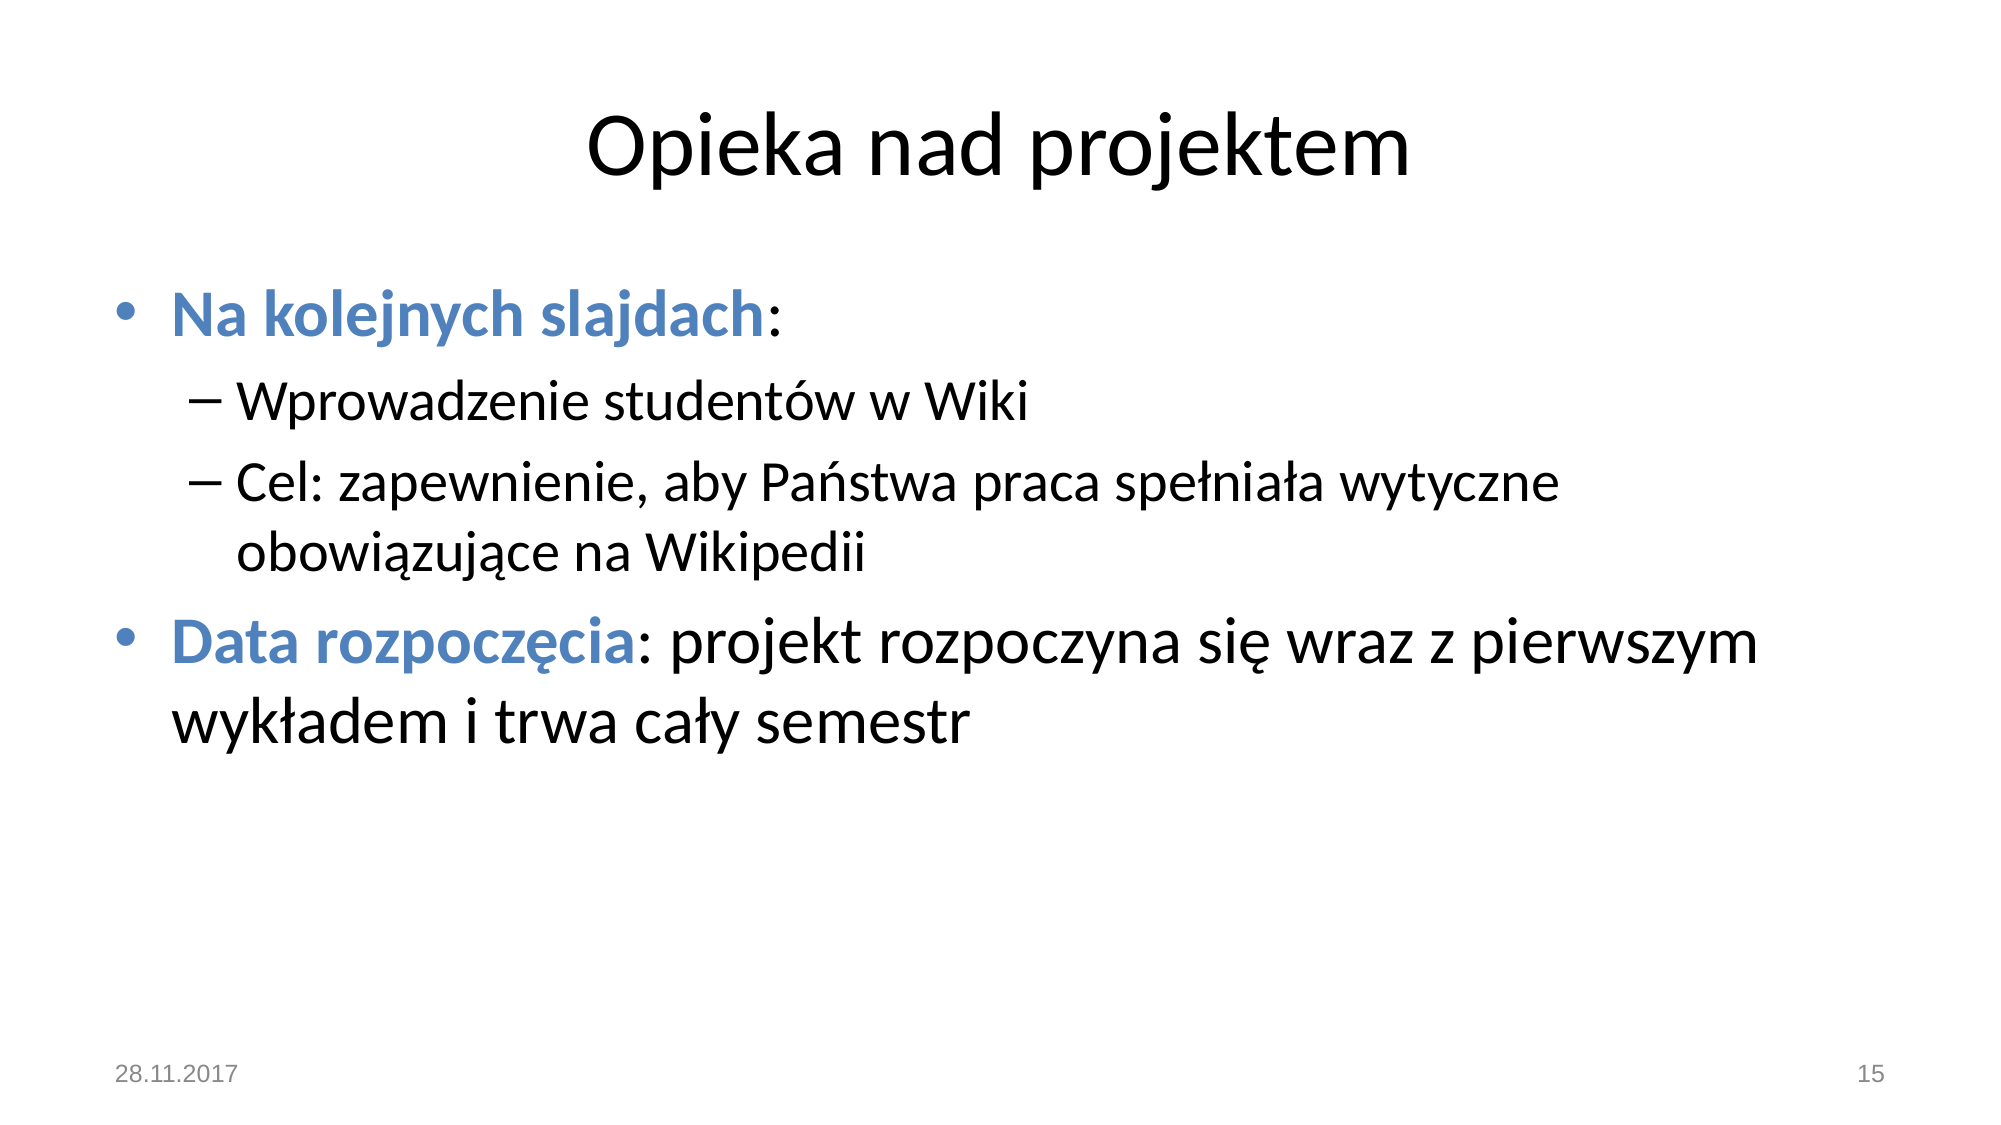

# Opieka nad projektem
Na kolejnych slajdach:
Wprowadzenie studentów w Wiki
Cel: zapewnienie, aby Państwa praca spełniała wytyczne obowiązujące na Wikipedii
Data rozpoczęcia: projekt rozpoczyna się wraz z pierwszym wykładem i trwa cały semestr
28.11.2017
15